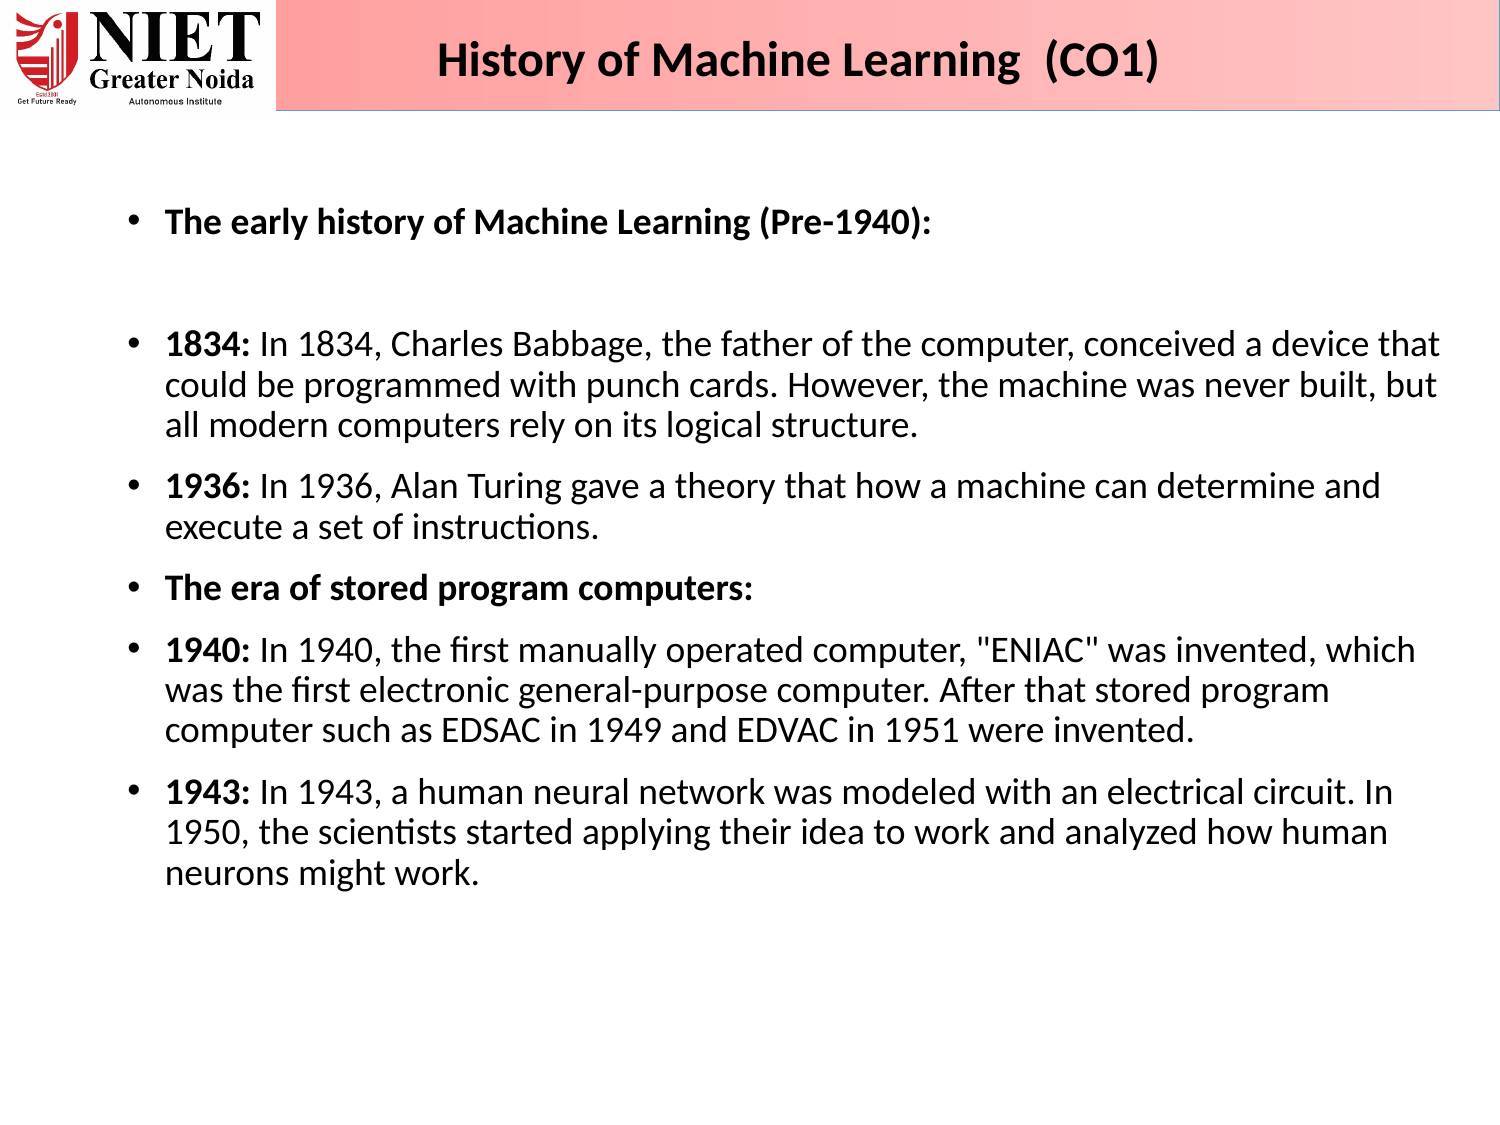

History of Machine Learning  (CO1)
The early history of Machine Learning (Pre-1940):

1834: In 1834, Charles Babbage, the father of the computer, conceived a device that could be programmed with punch cards. However, the machine was never built, but all modern computers rely on its logical structure.
1936: In 1936, Alan Turing gave a theory that how a machine can determine and execute a set of instructions.
The era of stored program computers:
1940: In 1940, the first manually operated computer, "ENIAC" was invented, which was the first electronic general-purpose computer. After that stored program computer such as EDSAC in 1949 and EDVAC in 1951 were invented.
1943: In 1943, a human neural network was modeled with an electrical circuit. In 1950, the scientists started applying their idea to work and analyzed how human neurons might work.